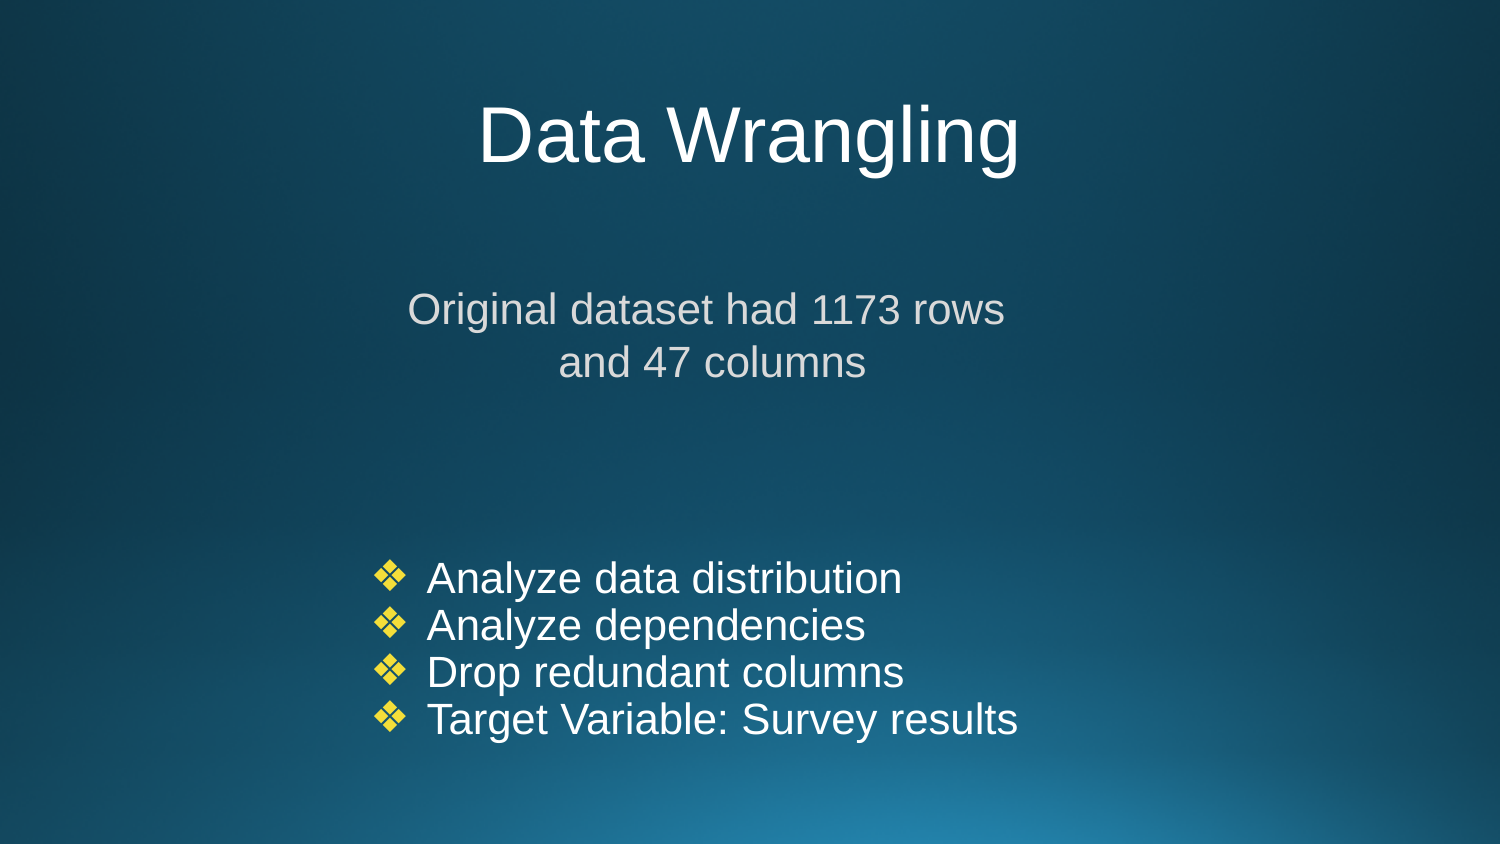

# Data Wrangling
Original dataset had 1173 rows
and 47 columns
Analyze data distribution
Analyze dependencies
Drop redundant columns
Target Variable: Survey results